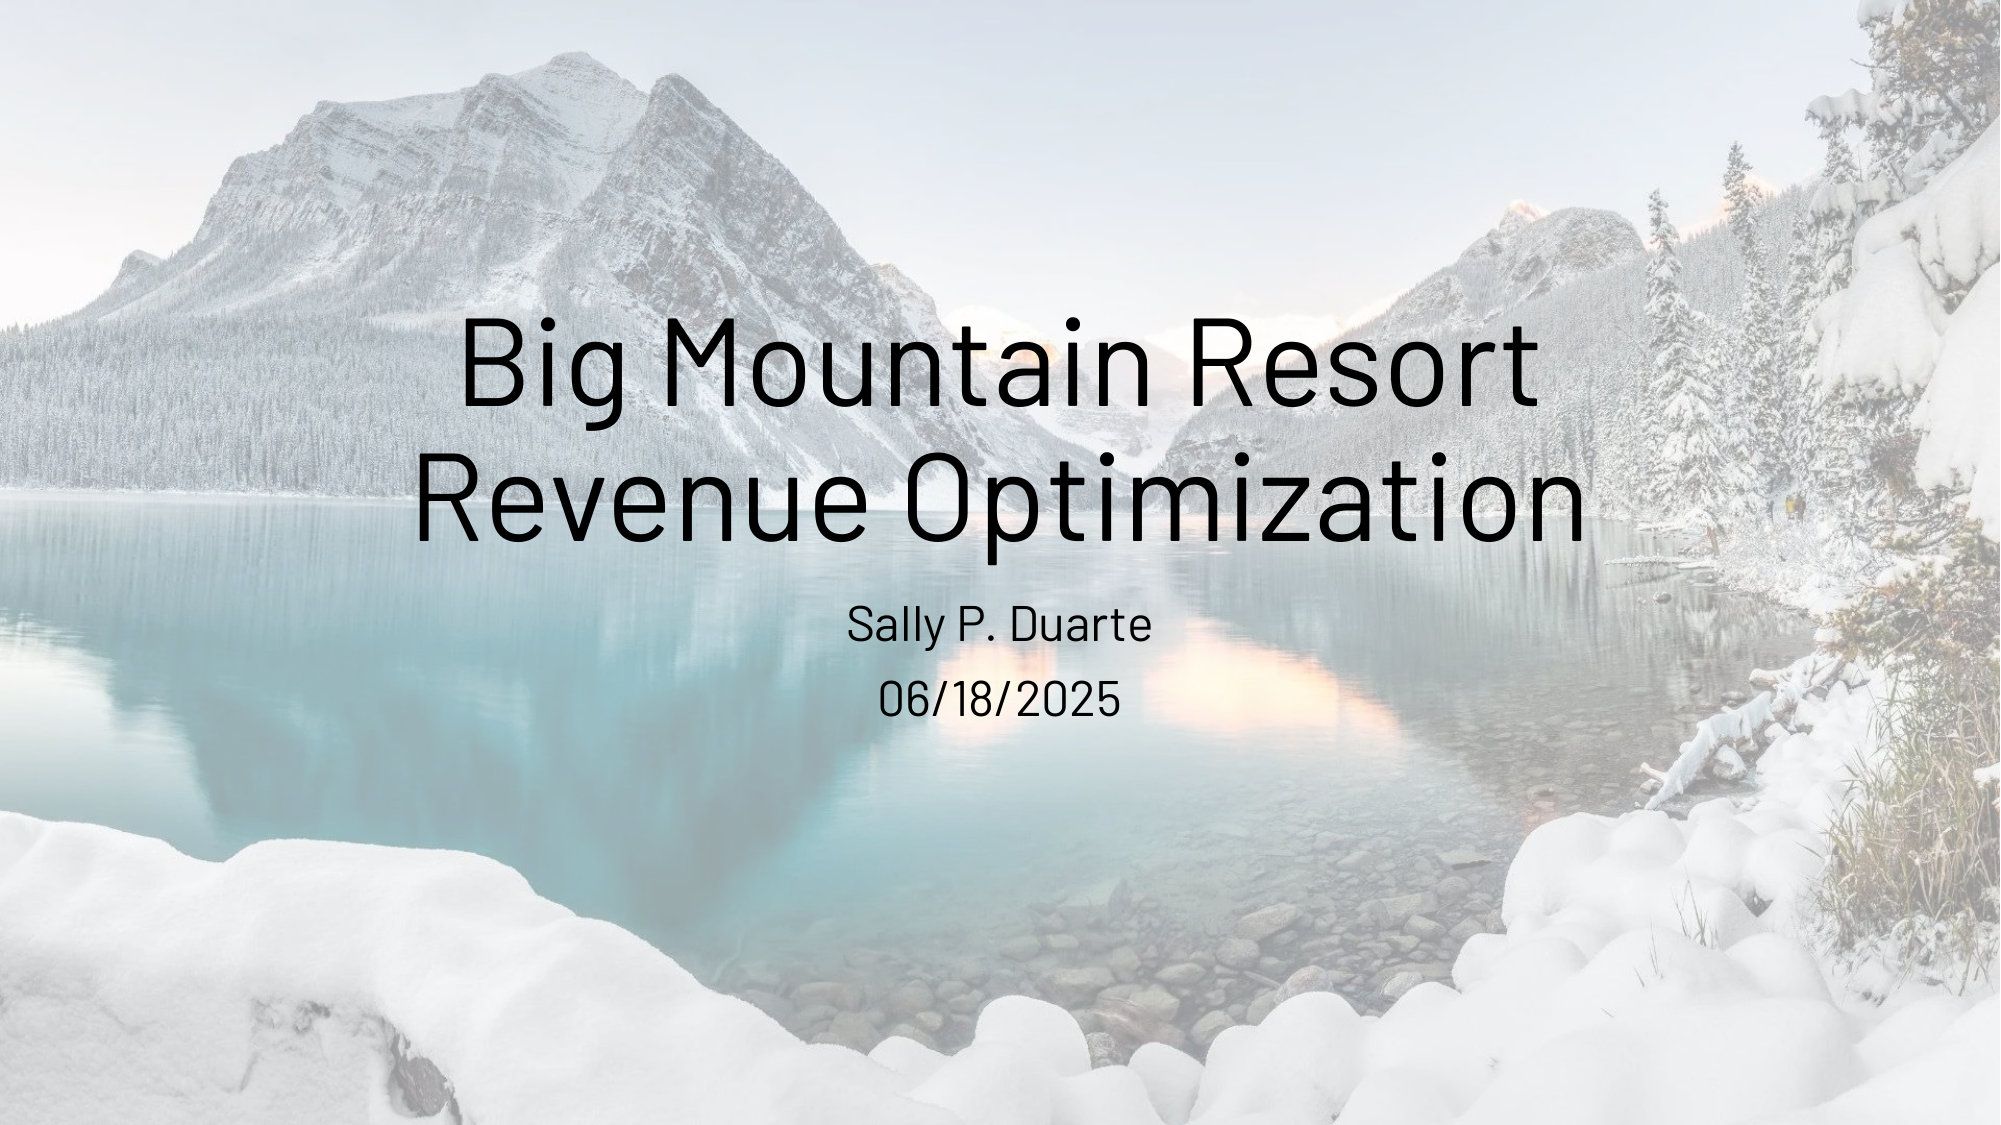

# Big Mountain Resort Revenue Optimization
Sally P. Duarte
06/18/2025